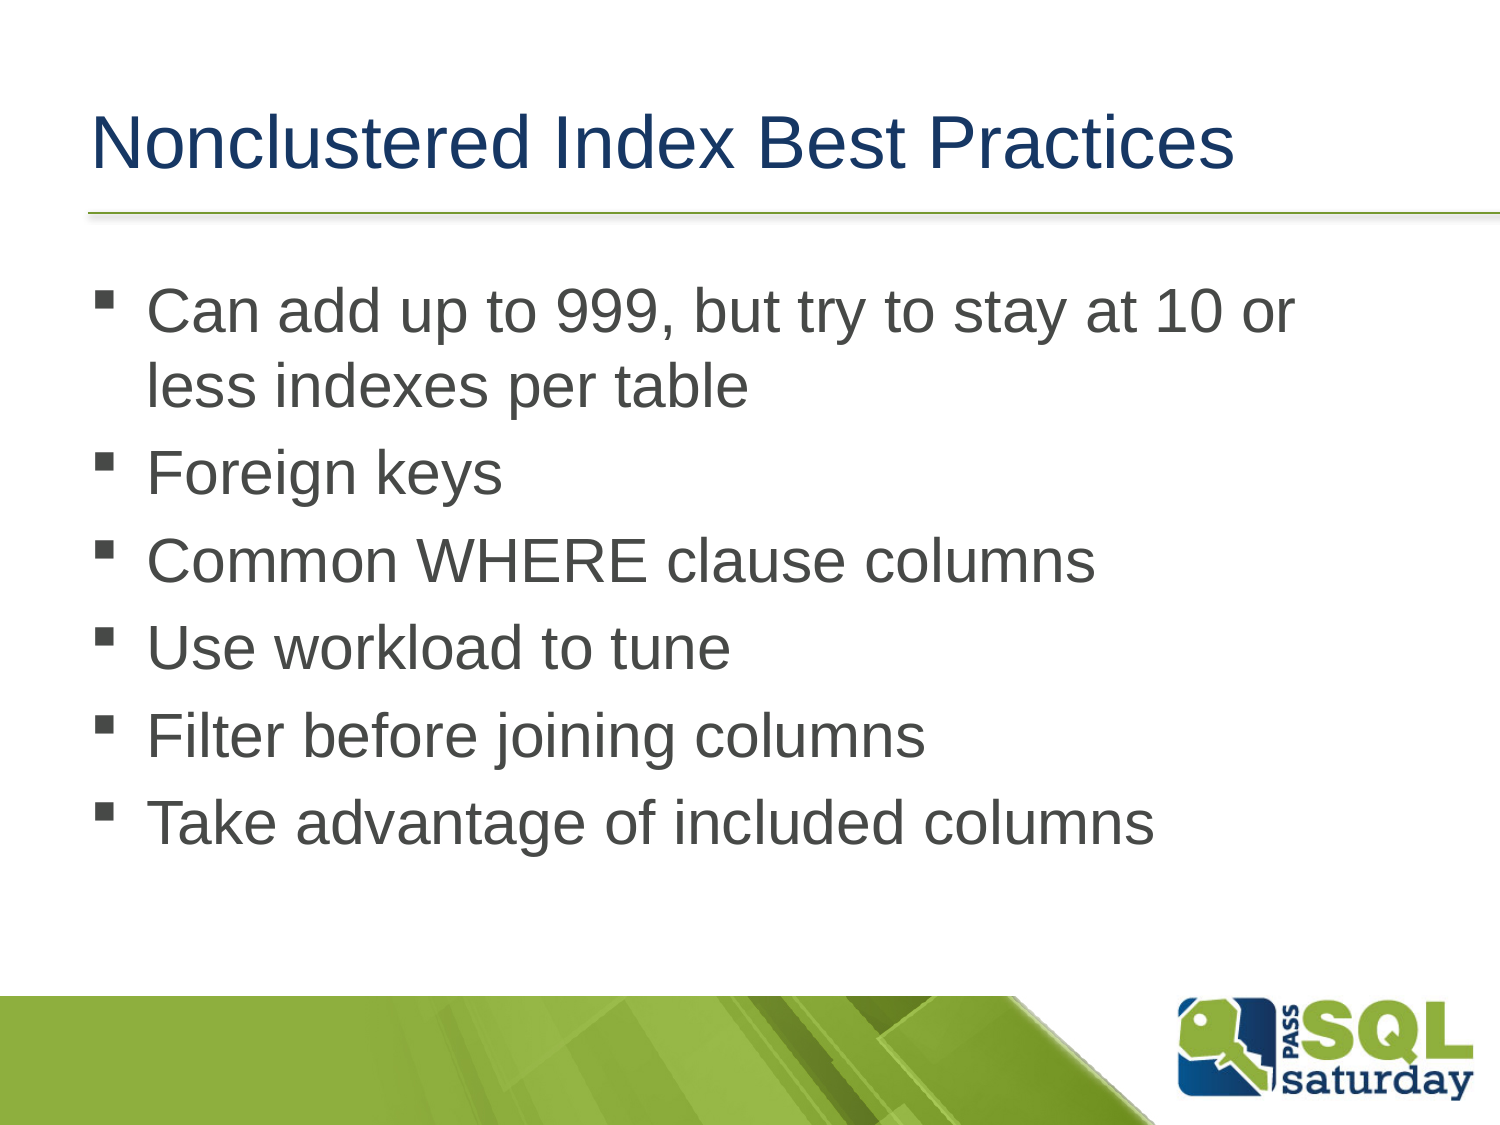

# Nonclustered Index Best Practices
Can add up to 999, but try to stay at 10 or less indexes per table
Foreign keys
Common WHERE clause columns
Use workload to tune
Filter before joining columns
Take advantage of included columns